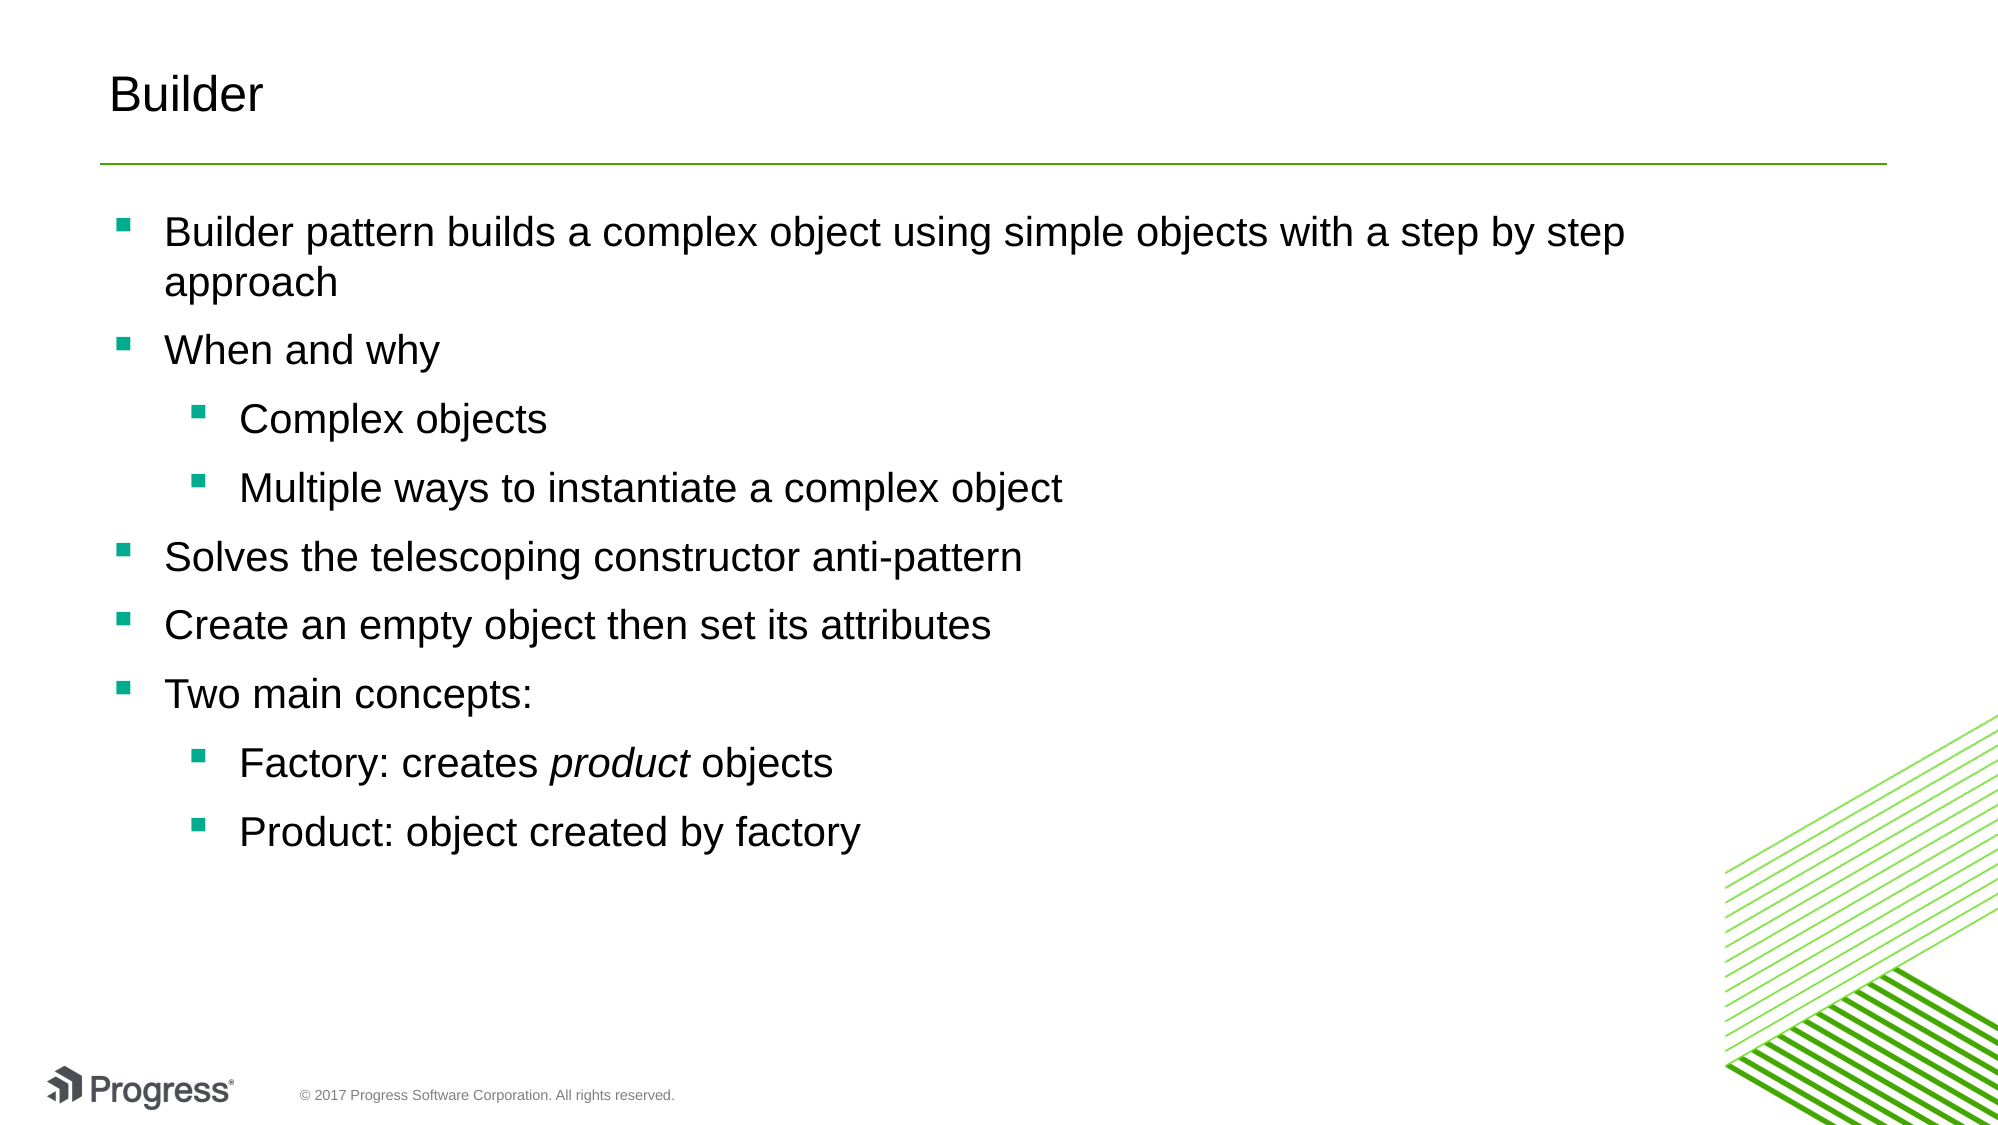

# Builder
Builder pattern builds a complex object using simple objects with a step by step approach
When and why
Complex objects
Multiple ways to instantiate a complex object
Solves the telescoping constructor anti-pattern
Create an empty object then set its attributes
Two main concepts:
Factory: creates product objects
Product: object created by factory
18